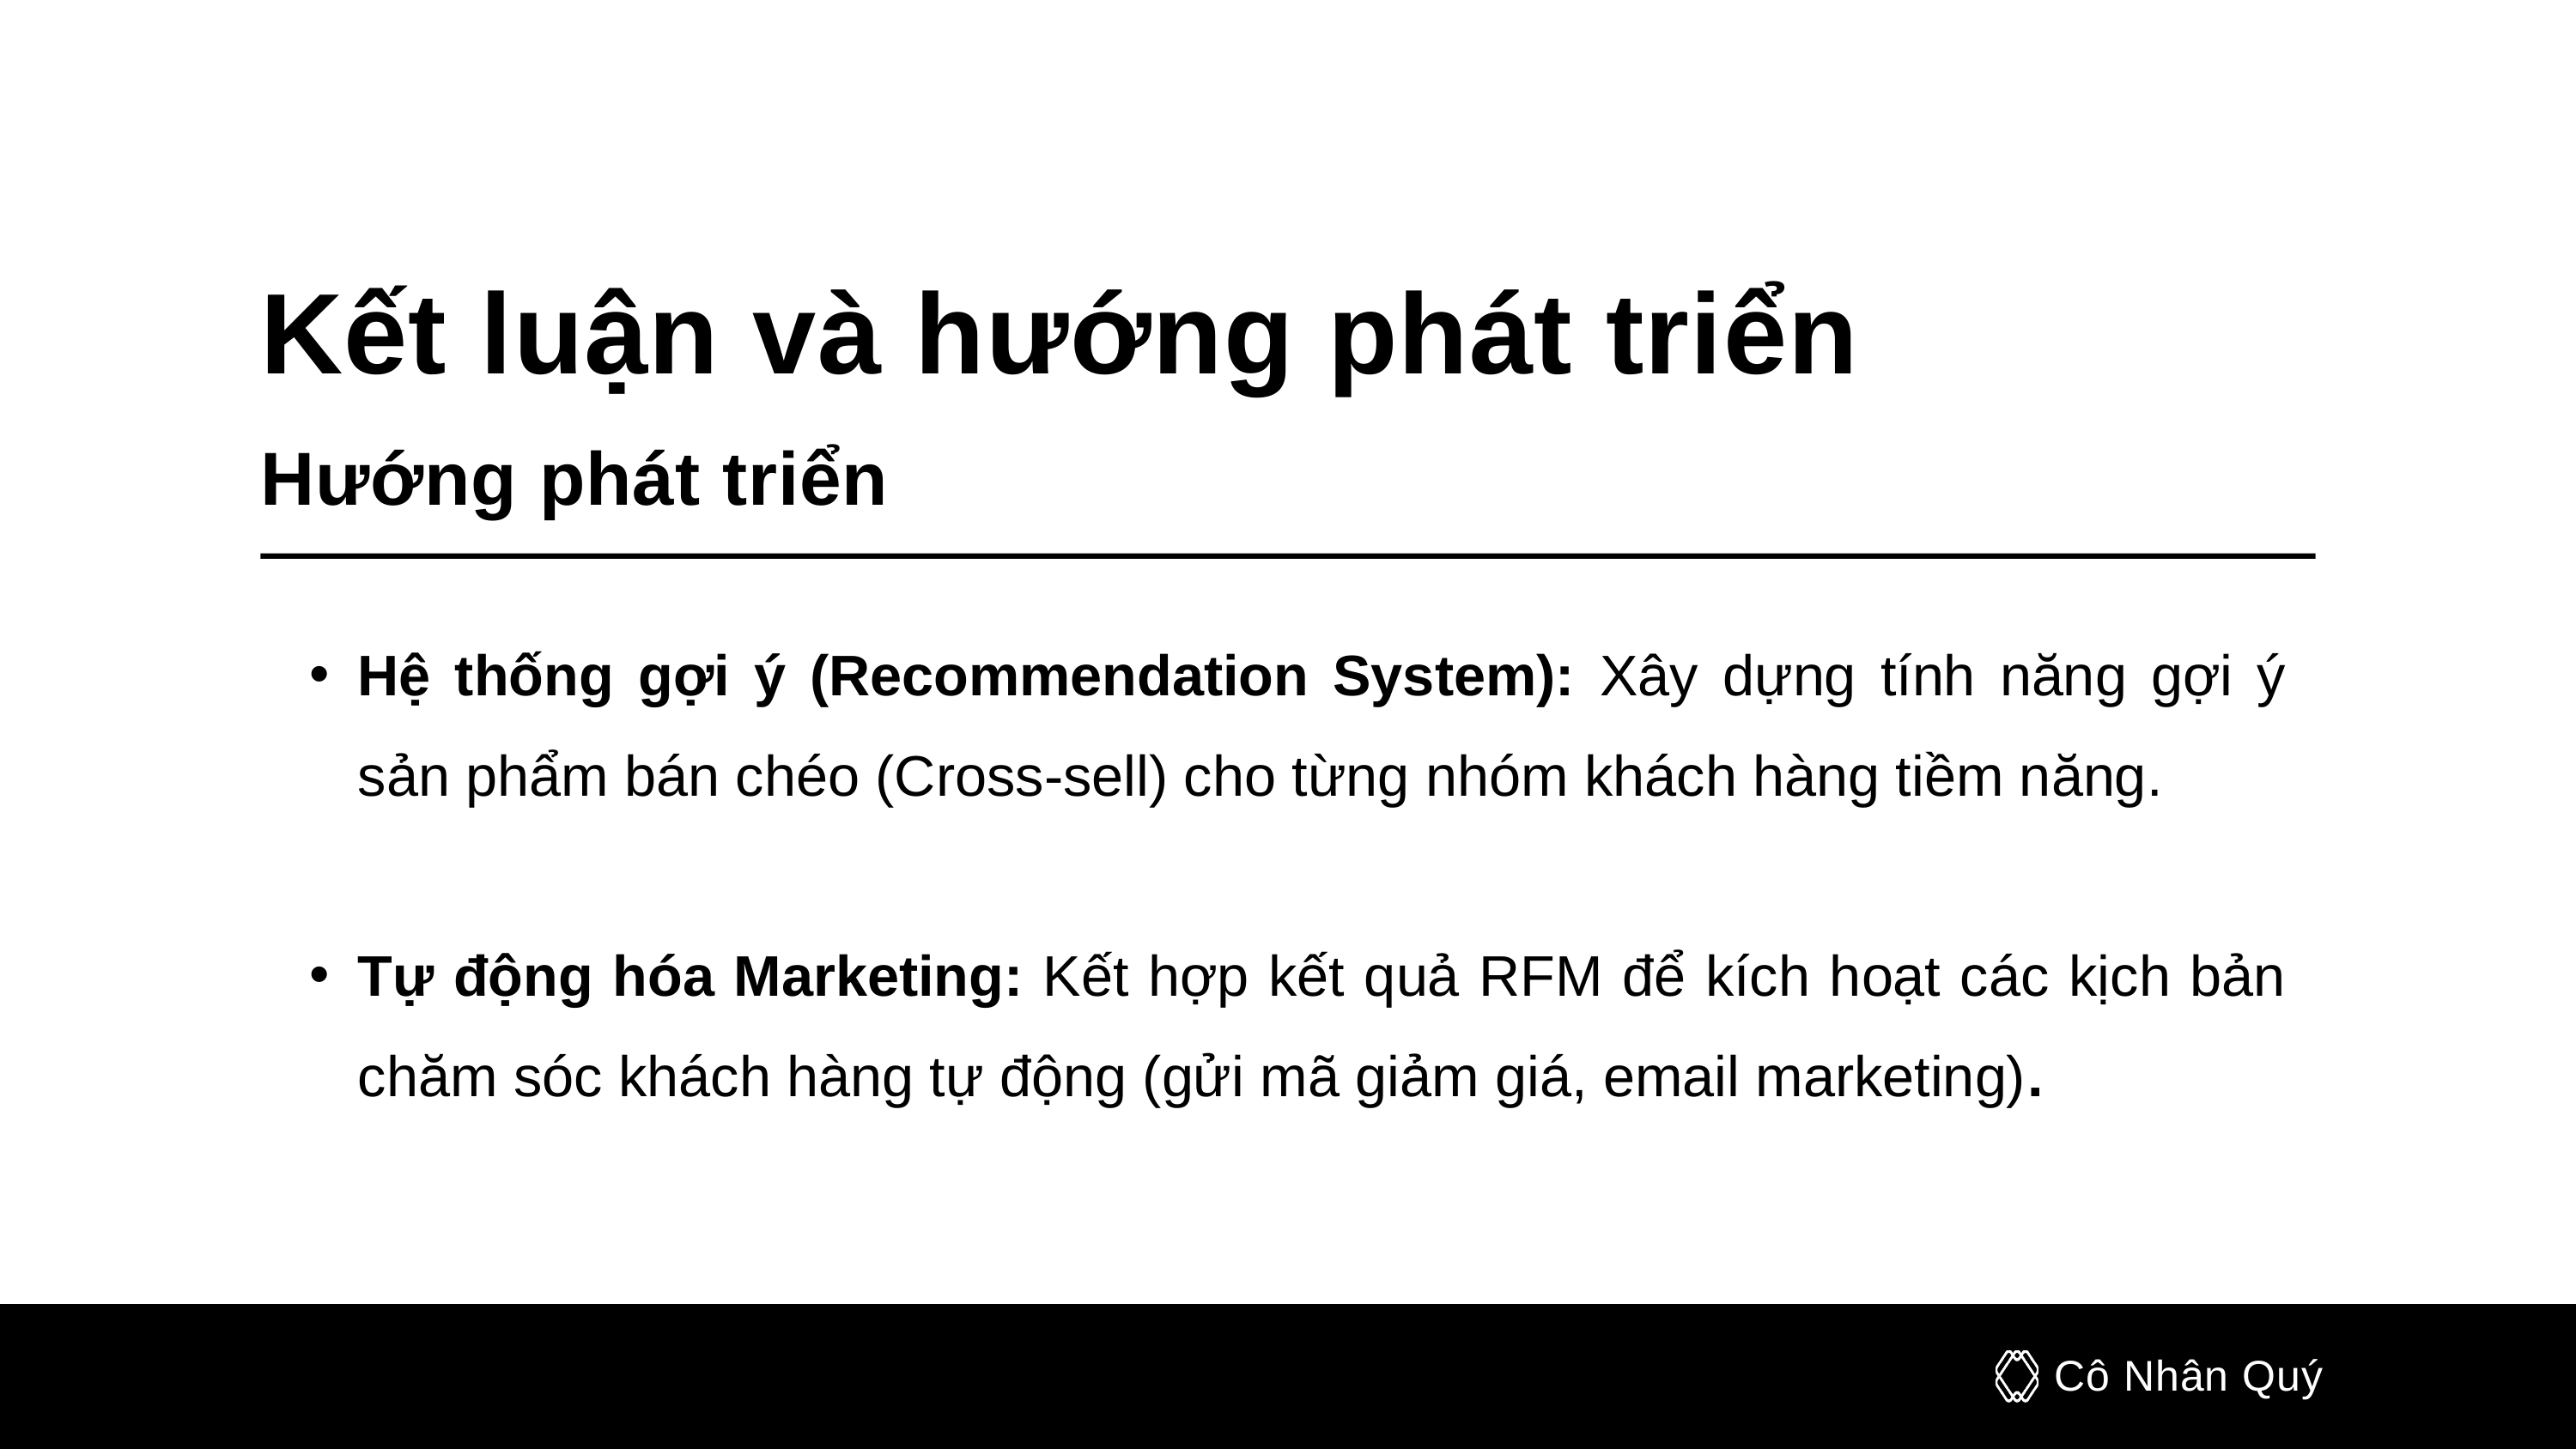

Kết luận và hướng phát triển
Hướng phát triển

Hệ thống gợi ý (Recommendation System): Xây dựng tính năng gợi ý sản phẩm bán chéo (Cross-sell) cho từng nhóm khách hàng tiềm năng.

Tự động hóa Marketing: Kết hợp kết quả RFM để kích hoạt các kịch bản chăm sóc khách hàng tự động (gửi mã giảm giá, email marketing).

Cô Nhân Quý